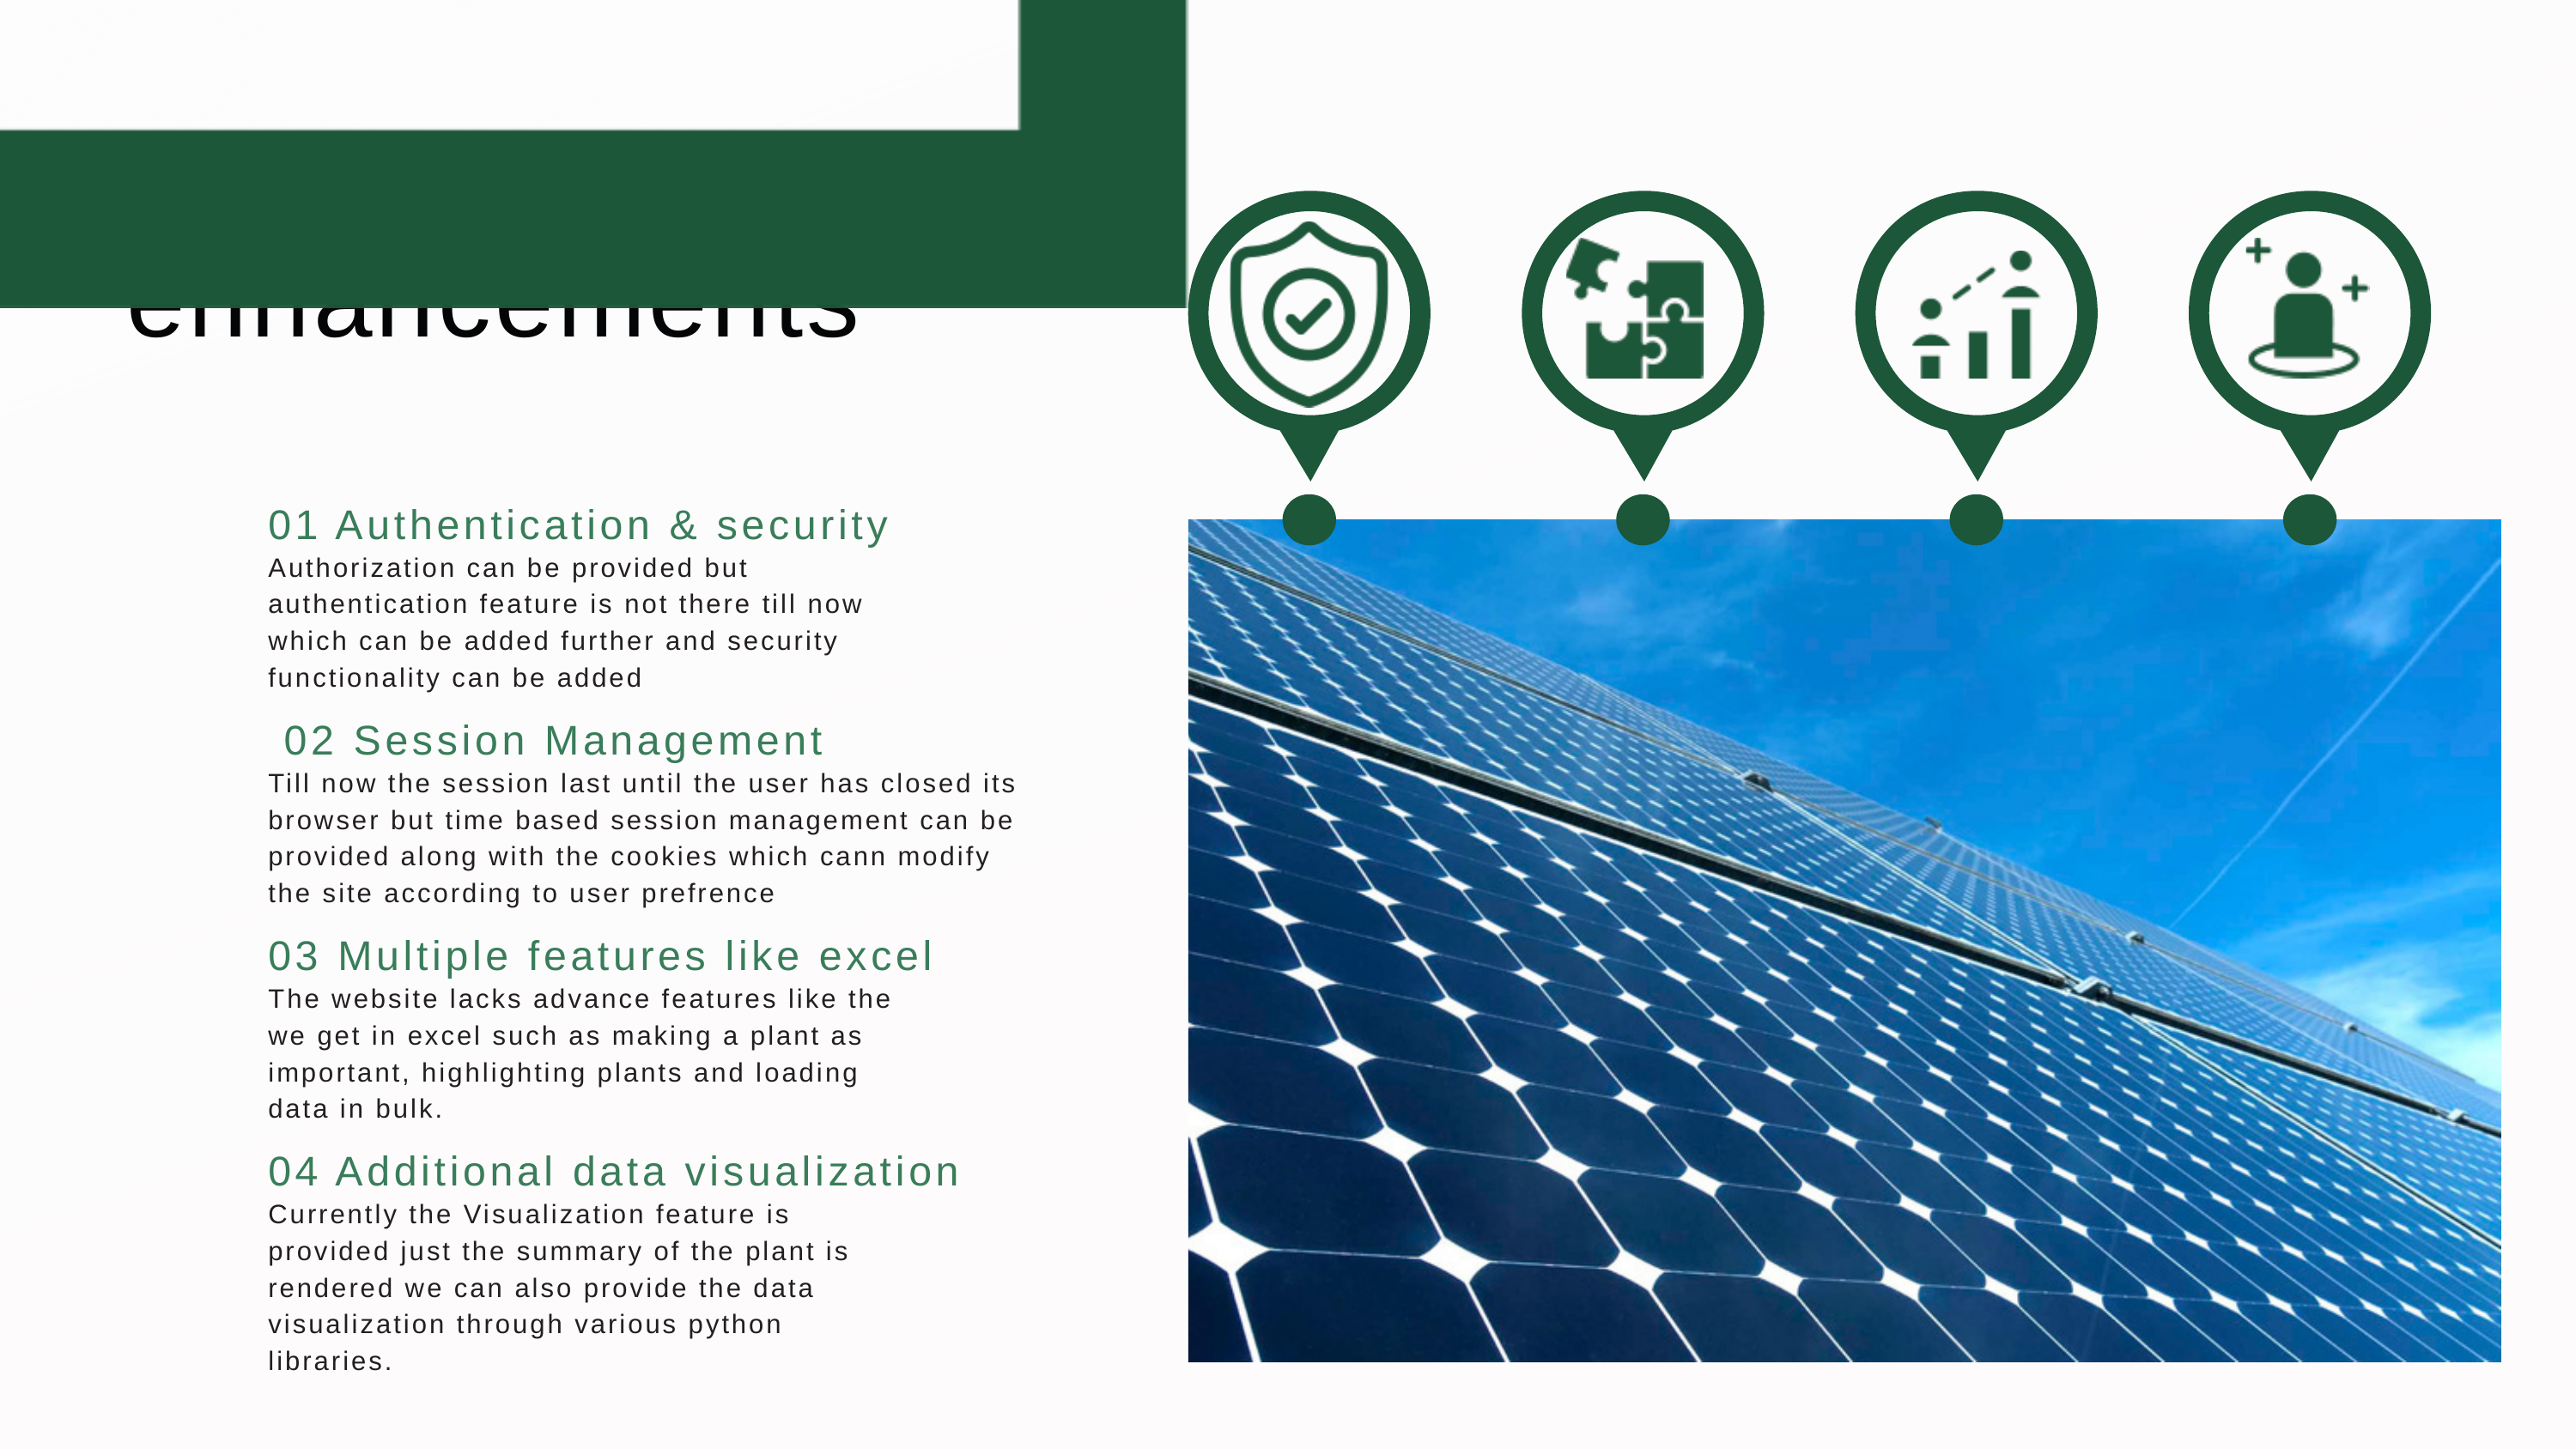

Drawbacks & future enhancements

01 Authentication & security

Authorization can be provided but authentication feature is not there till now which can be added further and security functionality can be added
 02 Session Management
Till now the session last until the user has closed its browser but time based session management can be provided along with the cookies which cann modify the site according to user prefrence
03 Multiple features like excel
The website lacks advance features like the we get in excel such as making a plant as important, highlighting plants and loading data in bulk.
04 Additional data visualization
Currently the Visualization feature is provided just the summary of the plant is rendered we can also provide the data visualization through various python libraries.